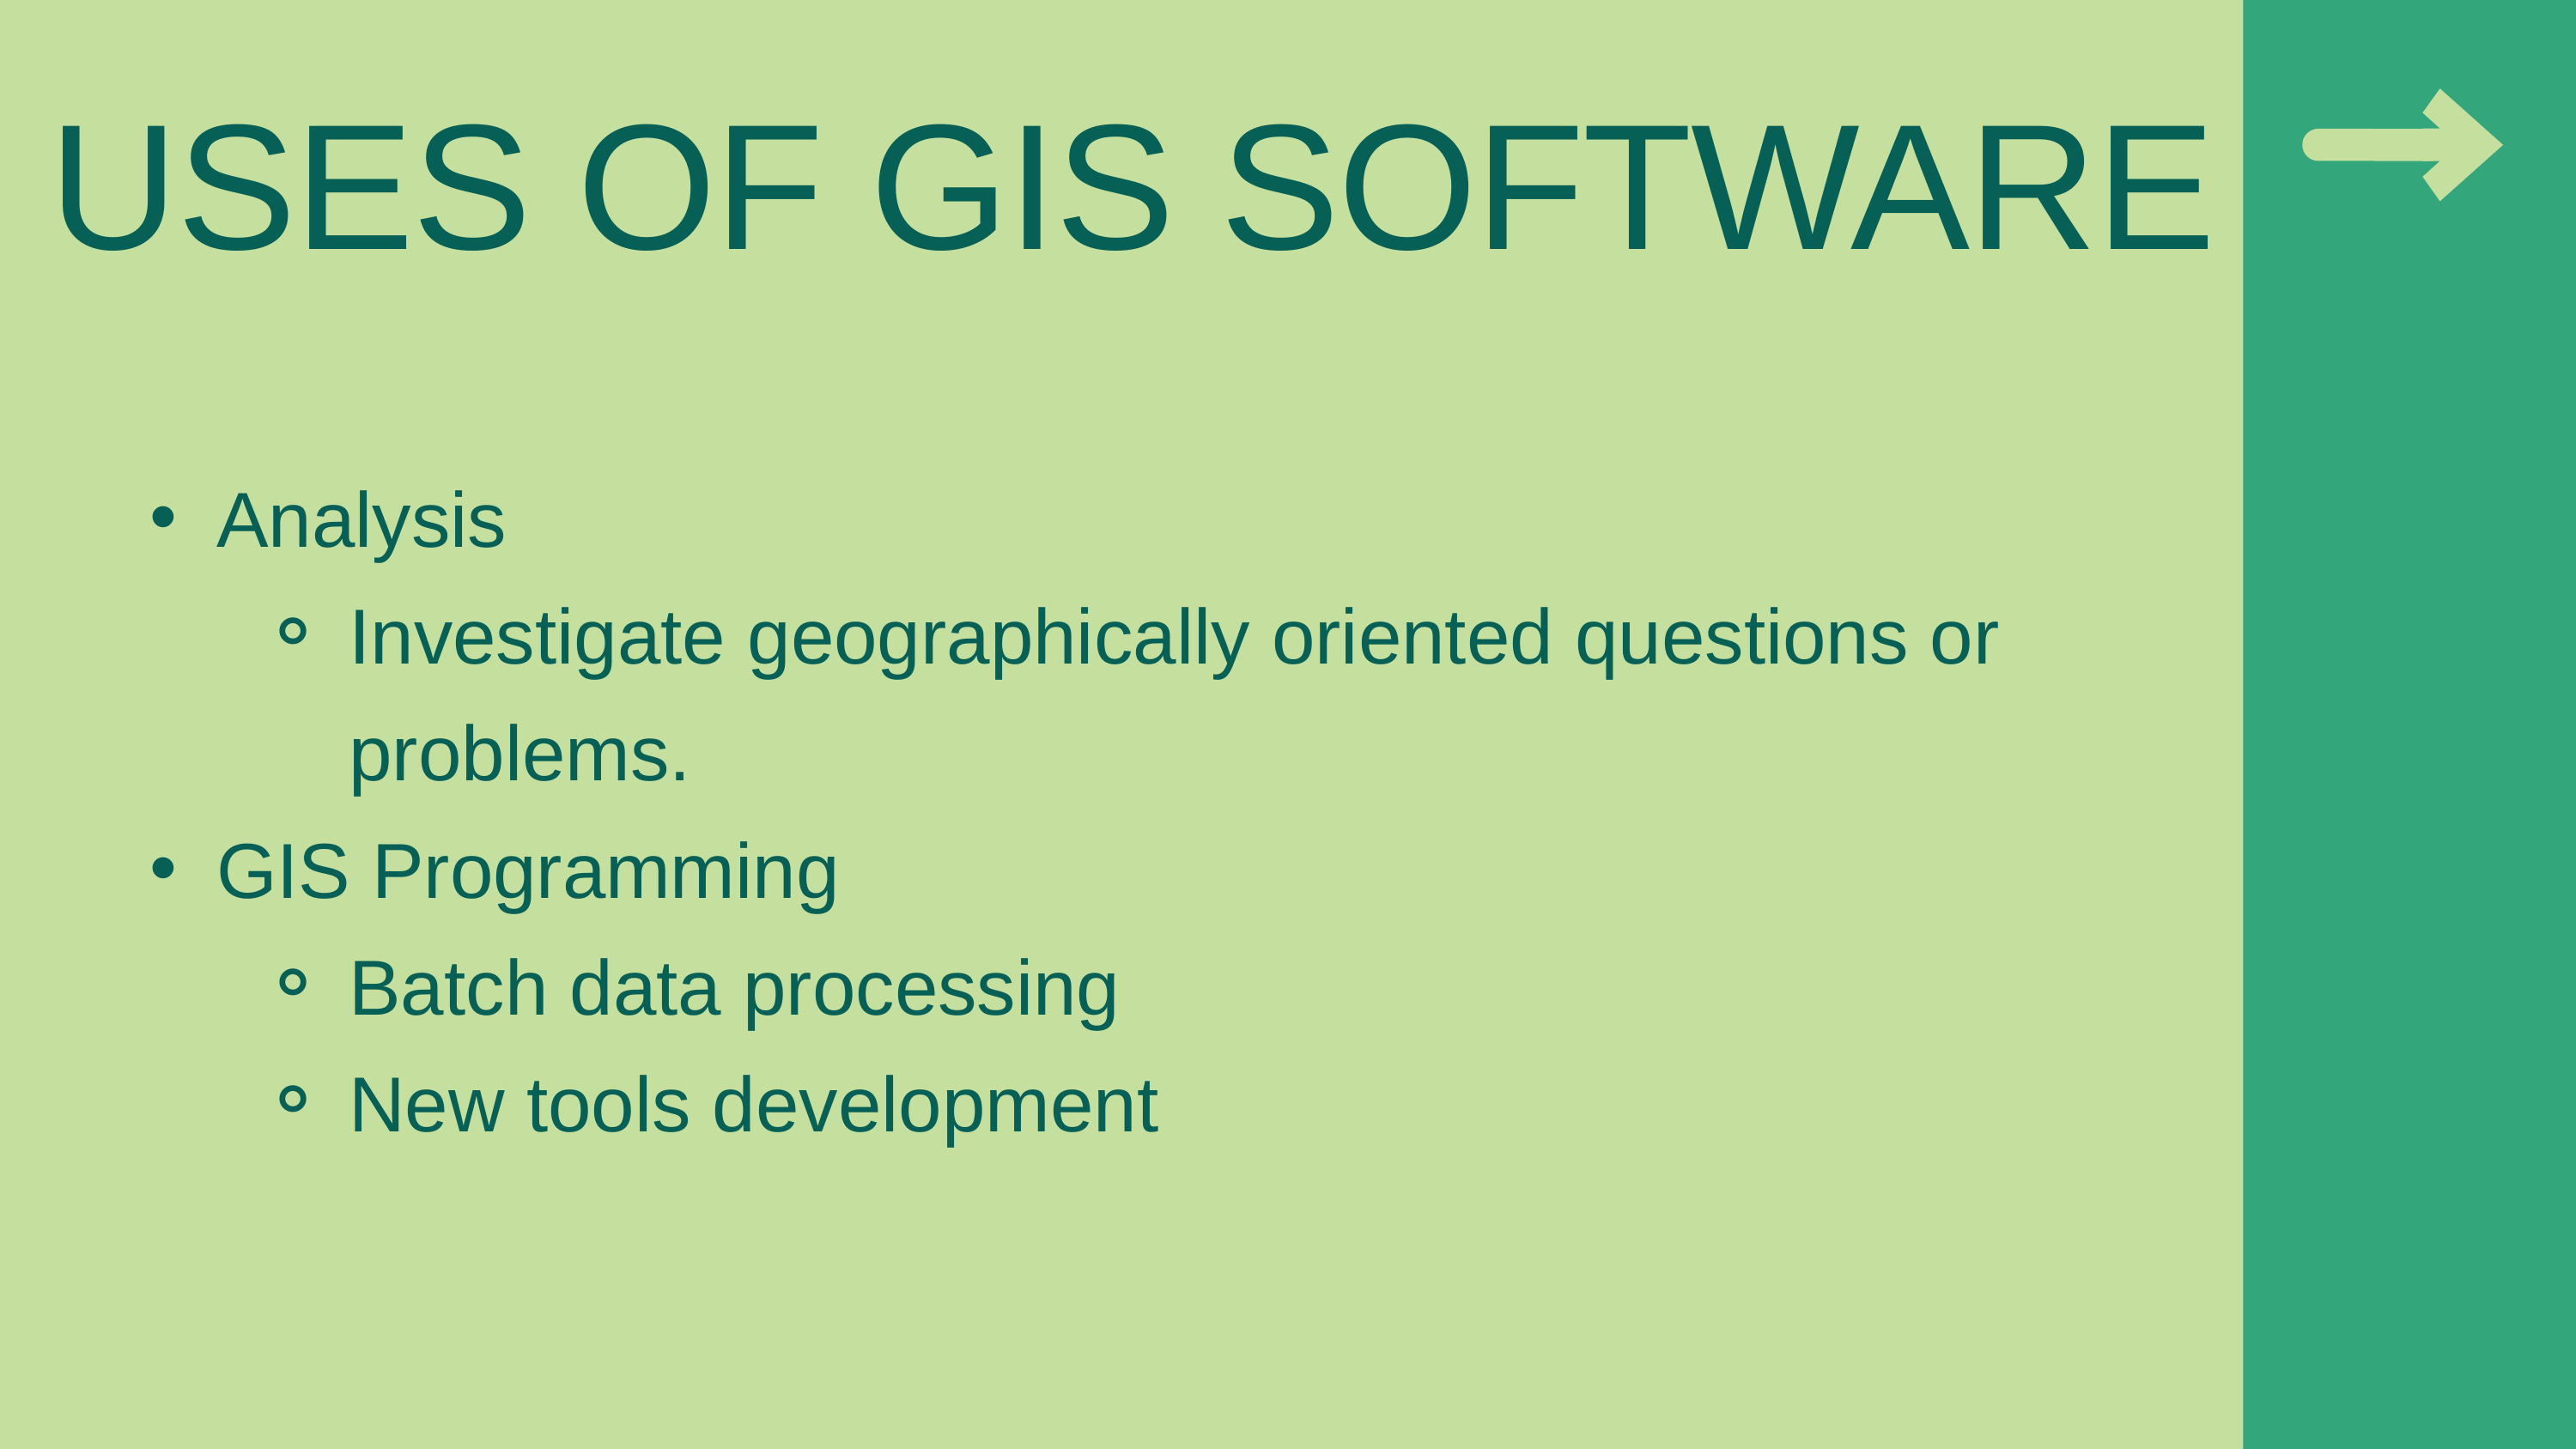

USES OF GIS SOFTWARE

Analysis
Investigate geographically oriented questions or problems.
GIS Programming
Batch data processing
New tools development